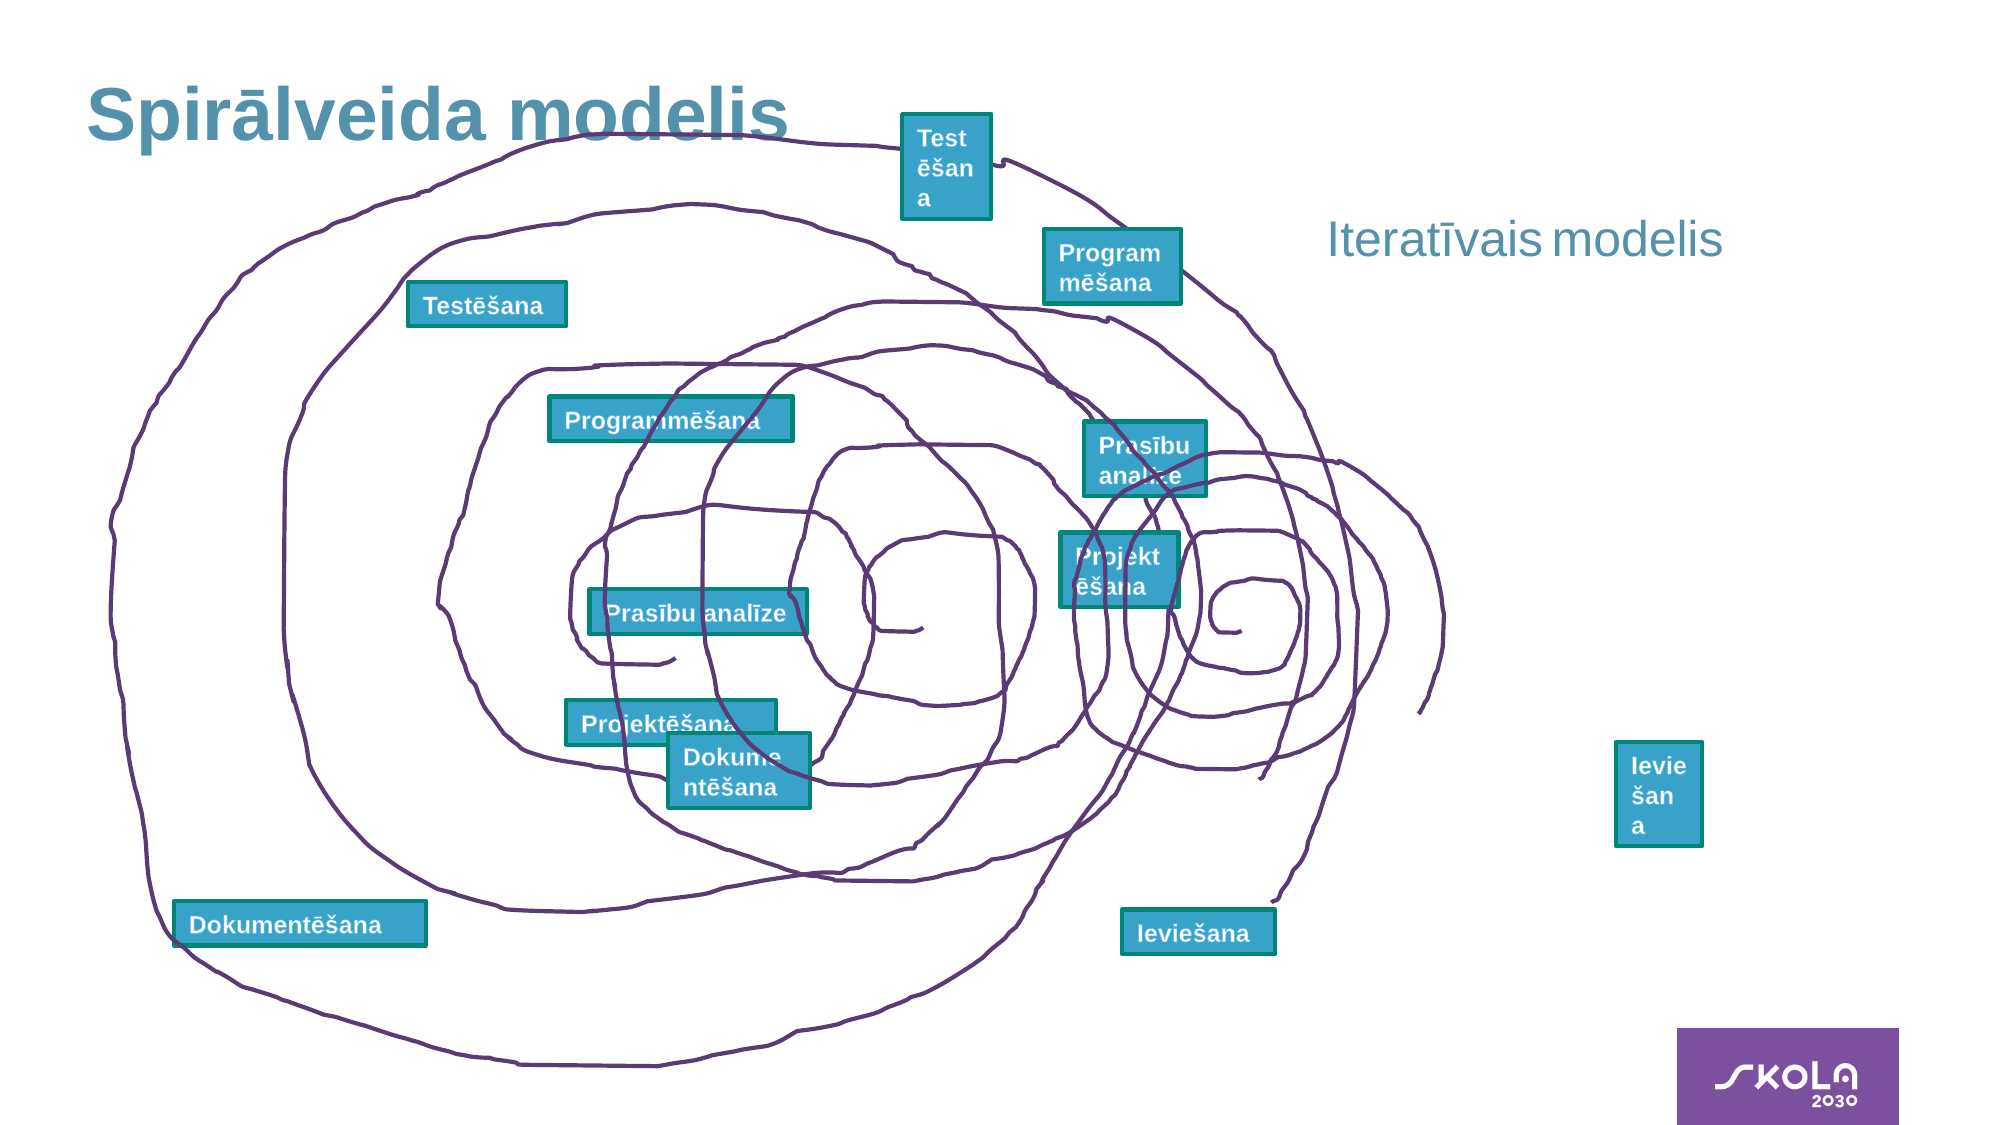

# Spirālveida modelis

Testēšana

Iteratīvais modelis

Programmēšana

Testēšana

Programmēšana
Prasību analīze

Projektēšana

Prasību analīze

Projektēšana

Dokumentēšana

Ieviešana

Dokumentēšana

Ieviešana